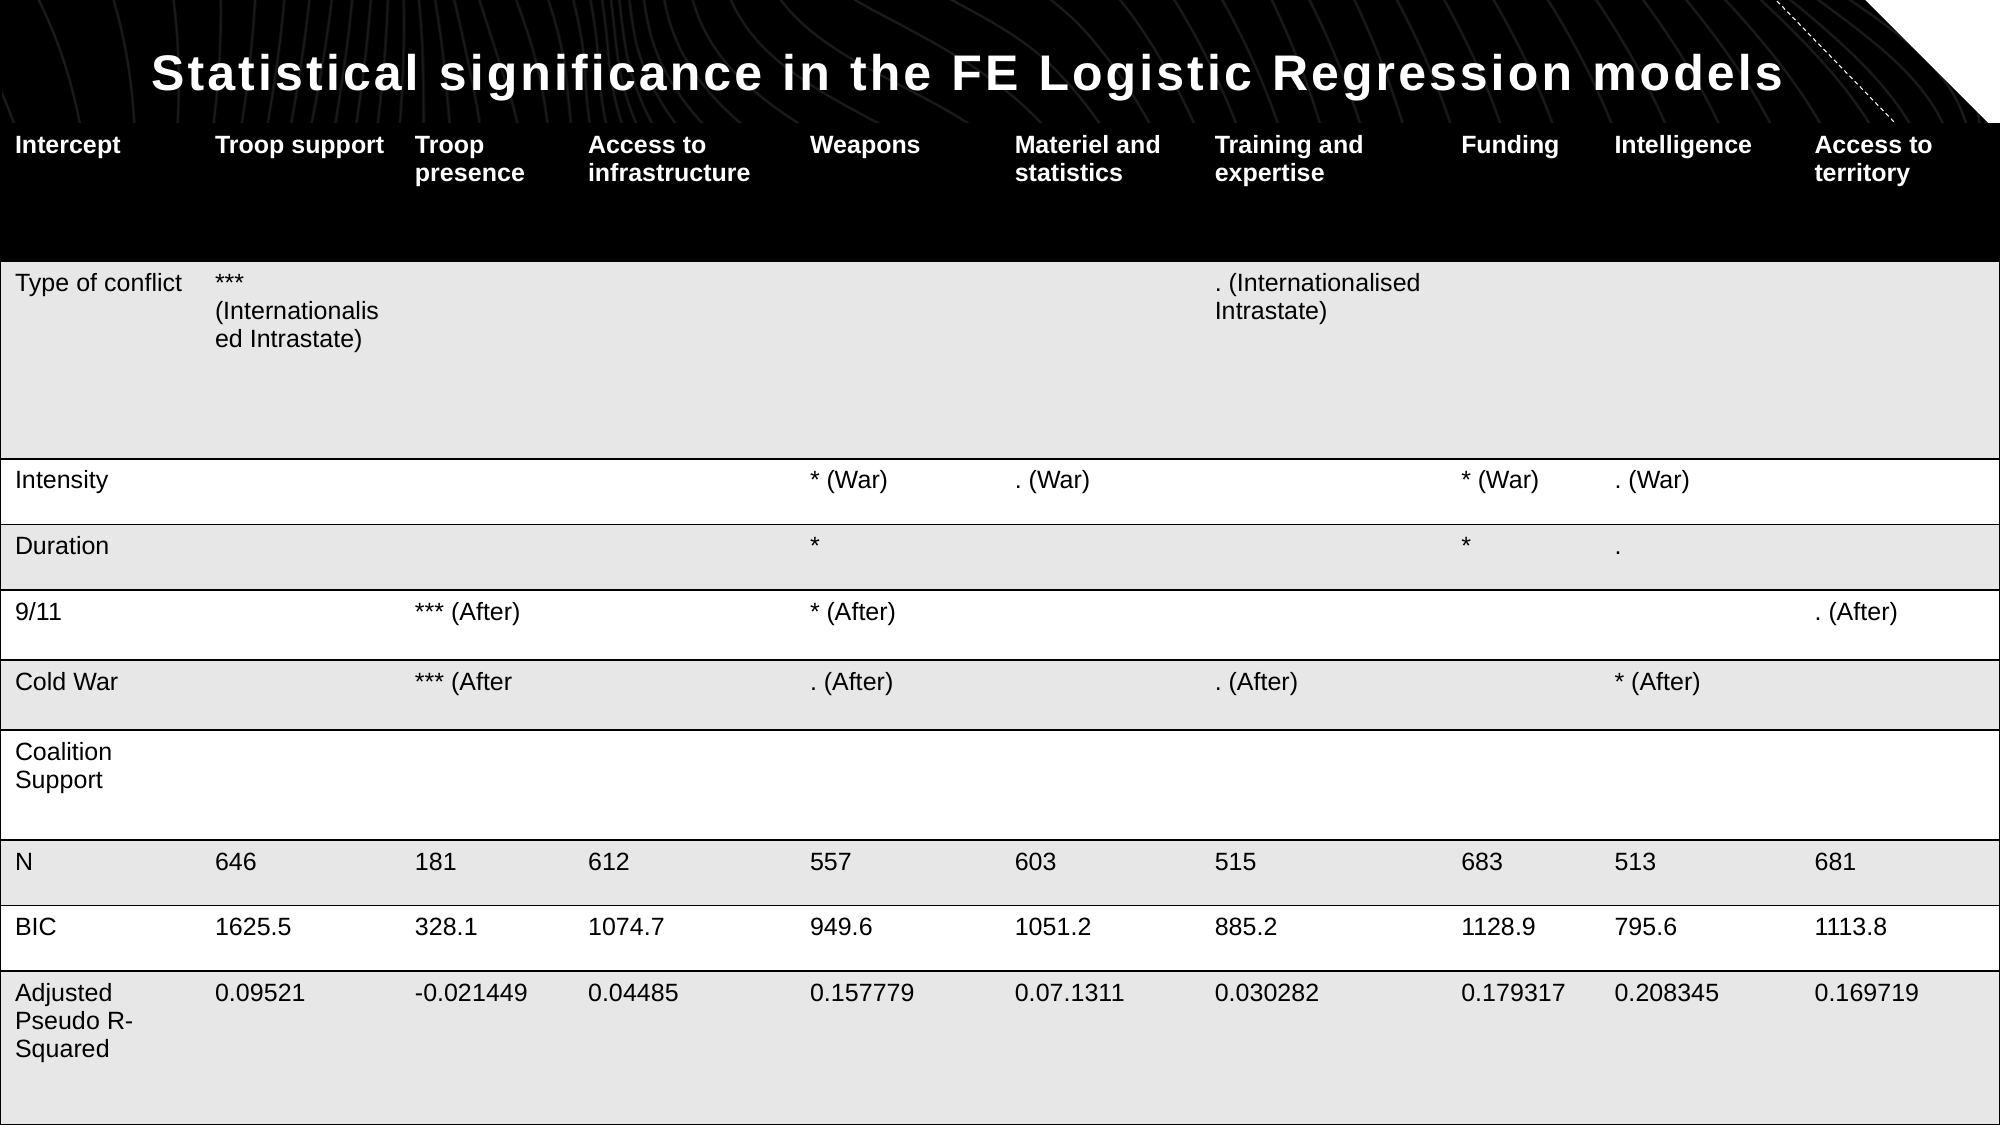

# Statistical significance in the FE Logistic Regression models
| Intercept | Troop support | Troop presence | Access to infrastructure | Weapons | Materiel and statistics | Training and expertise | Funding | Intelligence | Access to territory |
| --- | --- | --- | --- | --- | --- | --- | --- | --- | --- |
| Type of conflict | \*\*\* (Internationalised Intrastate) |  |  |  |  | . (Internationalised Intrastate) |  |  |  |
| Intensity |  |  |  | \* (War) | . (War) |  | \* (War) | . (War) |  |
| Duration |  |  |  | \* |  |  | \* | . |  |
| 9/11 |  | \*\*\* (After) |  | \* (After) |  |  |  |  | . (After) |
| Cold War |  | \*\*\* (After |  | . (After) |  | . (After) |  | \* (After) |  |
| Coalition Support |  |  |  |  |  |  |  |  |  |
| N | 646 | 181 | 612 | 557 | 603 | 515 | 683 | 513 | 681 |
| BIC | 1625.5 | 328.1 | 1074.7 | 949.6 | 1051.2 | 885.2 | 1128.9 | 795.6 | 1113.8 |
| Adjusted Pseudo R-Squared | 0.09521 | -0.021449 | 0.04485 | 0.157779 | 0.07.1311 | 0.030282 | 0.179317 | 0.208345 | 0.169719 |